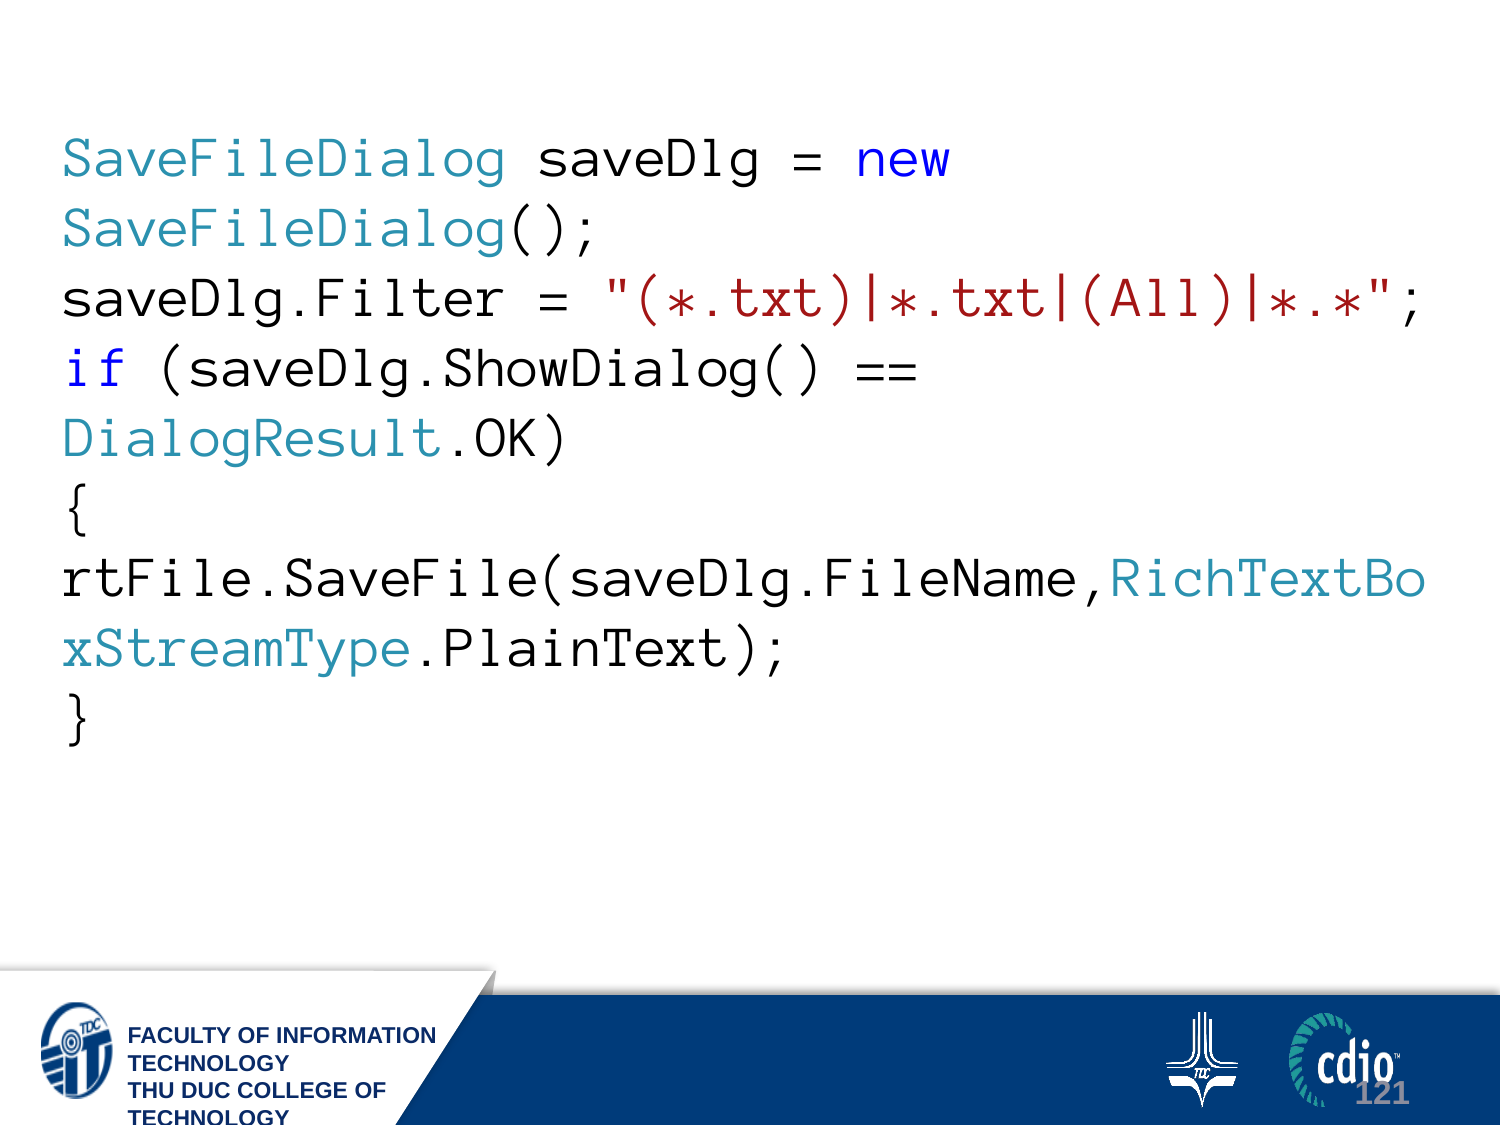

SaveFileDialog saveDlg = new SaveFileDialog();
saveDlg.Filter = "(*.txt)|*.txt|(All)|*.*";
if (saveDlg.ShowDialog() == DialogResult.OK)
{
rtFile.SaveFile(saveDlg.FileName,RichTextBoxStreamType.PlainText);
}
121